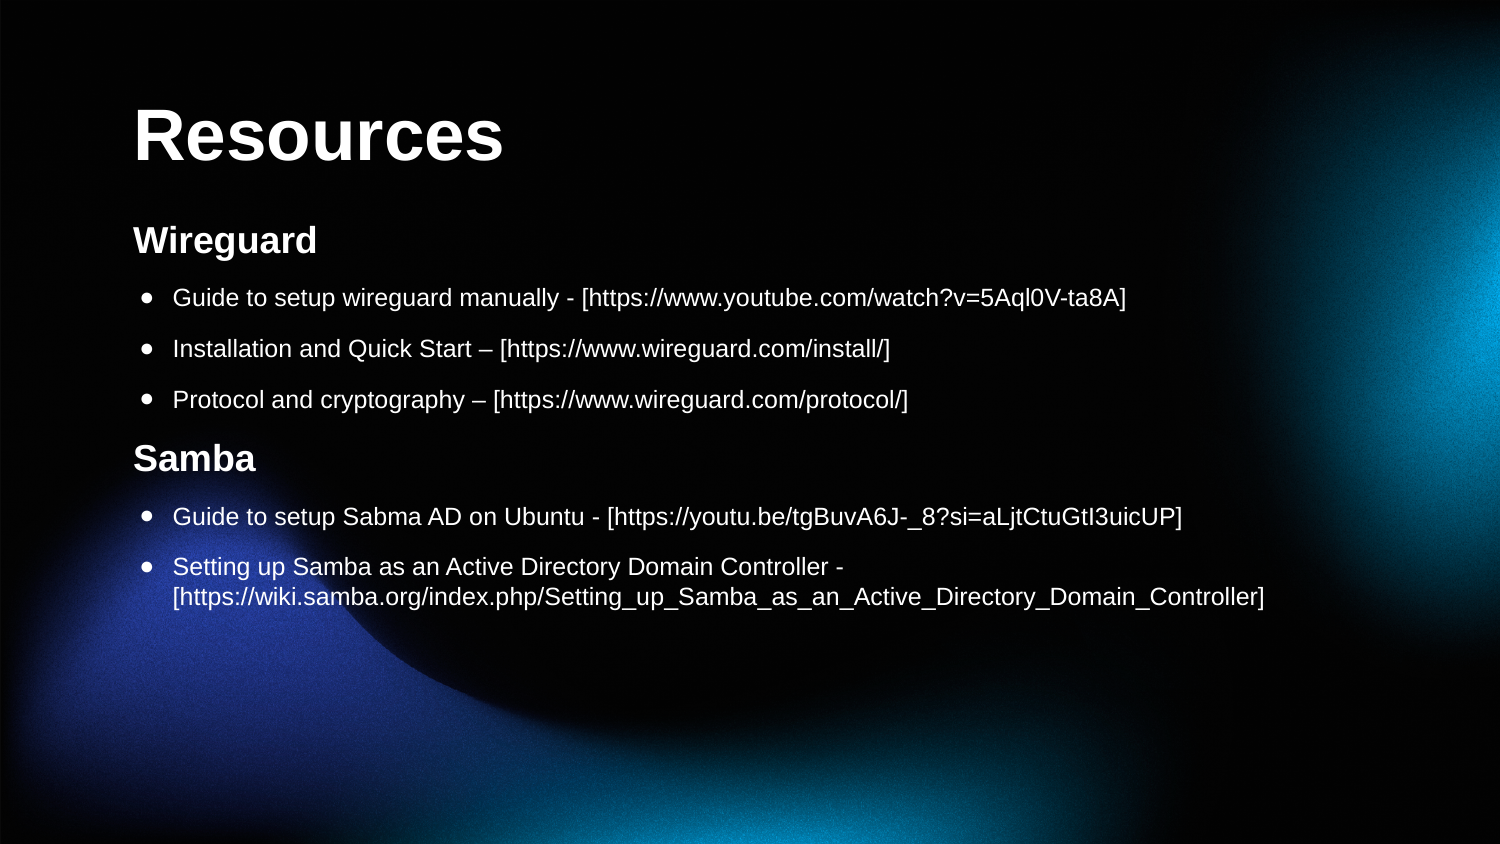

# Resources

Wireguard
Guide to setup wireguard manually - [https://www.youtube.com/watch?v=5Aql0V-ta8A]
Installation and Quick Start – [https://www.wireguard.com/install/]
Protocol and cryptography – [https://www.wireguard.com/protocol/]
Samba
Guide to setup Sabma AD on Ubuntu - [https://youtu.be/tgBuvA6J-_8?si=aLjtCtuGtI3uicUP]
Setting up Samba as an Active Directory Domain Controller - [https://wiki.samba.org/index.php/Setting_up_Samba_as_an_Active_Directory_Domain_Controller]